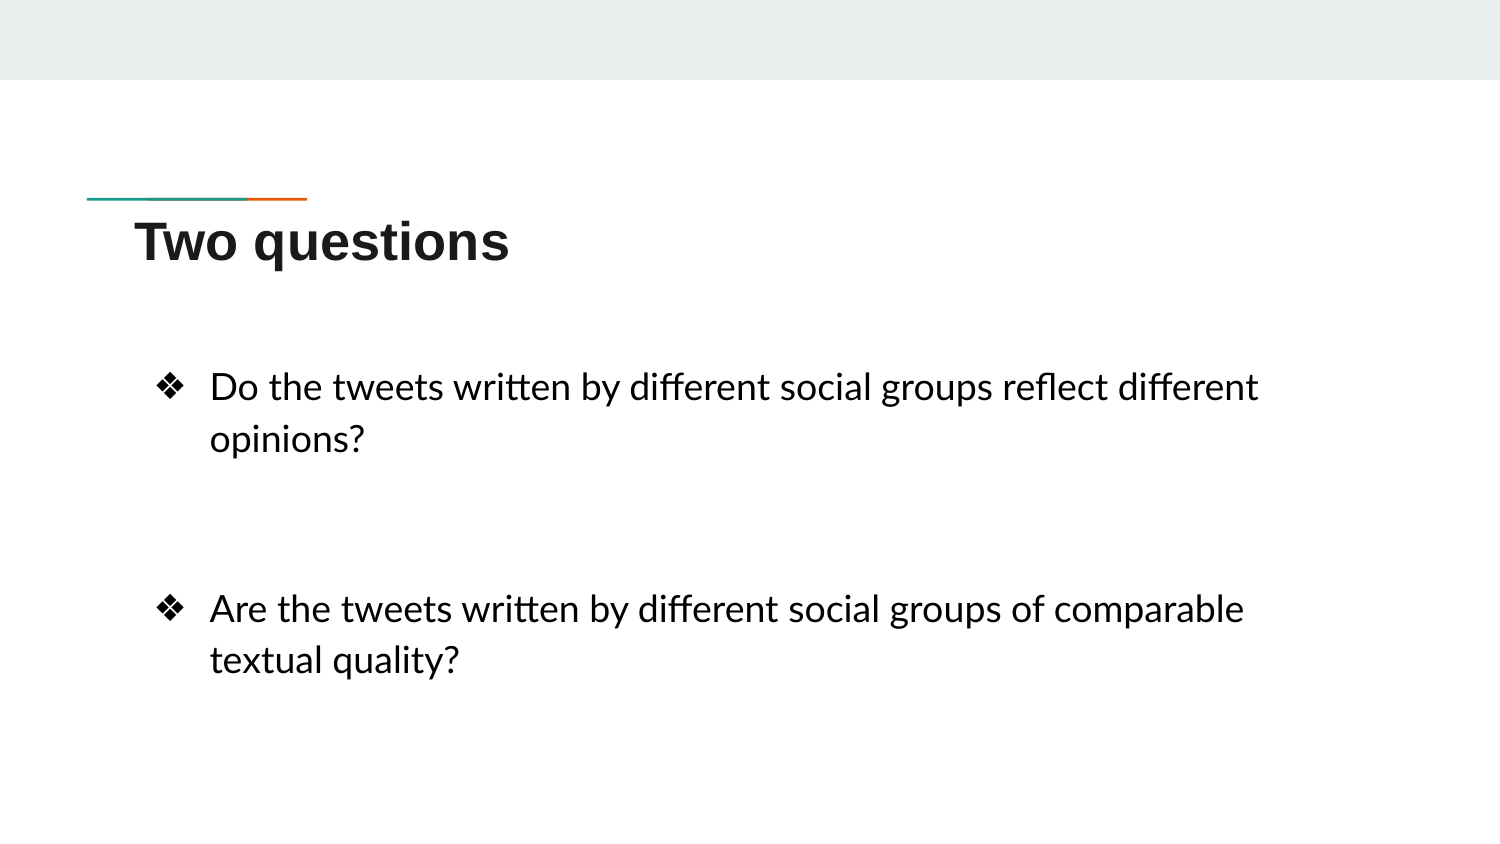

# Two questions
Do the tweets written by different social groups reflect different opinions?

Are the tweets written by different social groups of comparable textual quality?